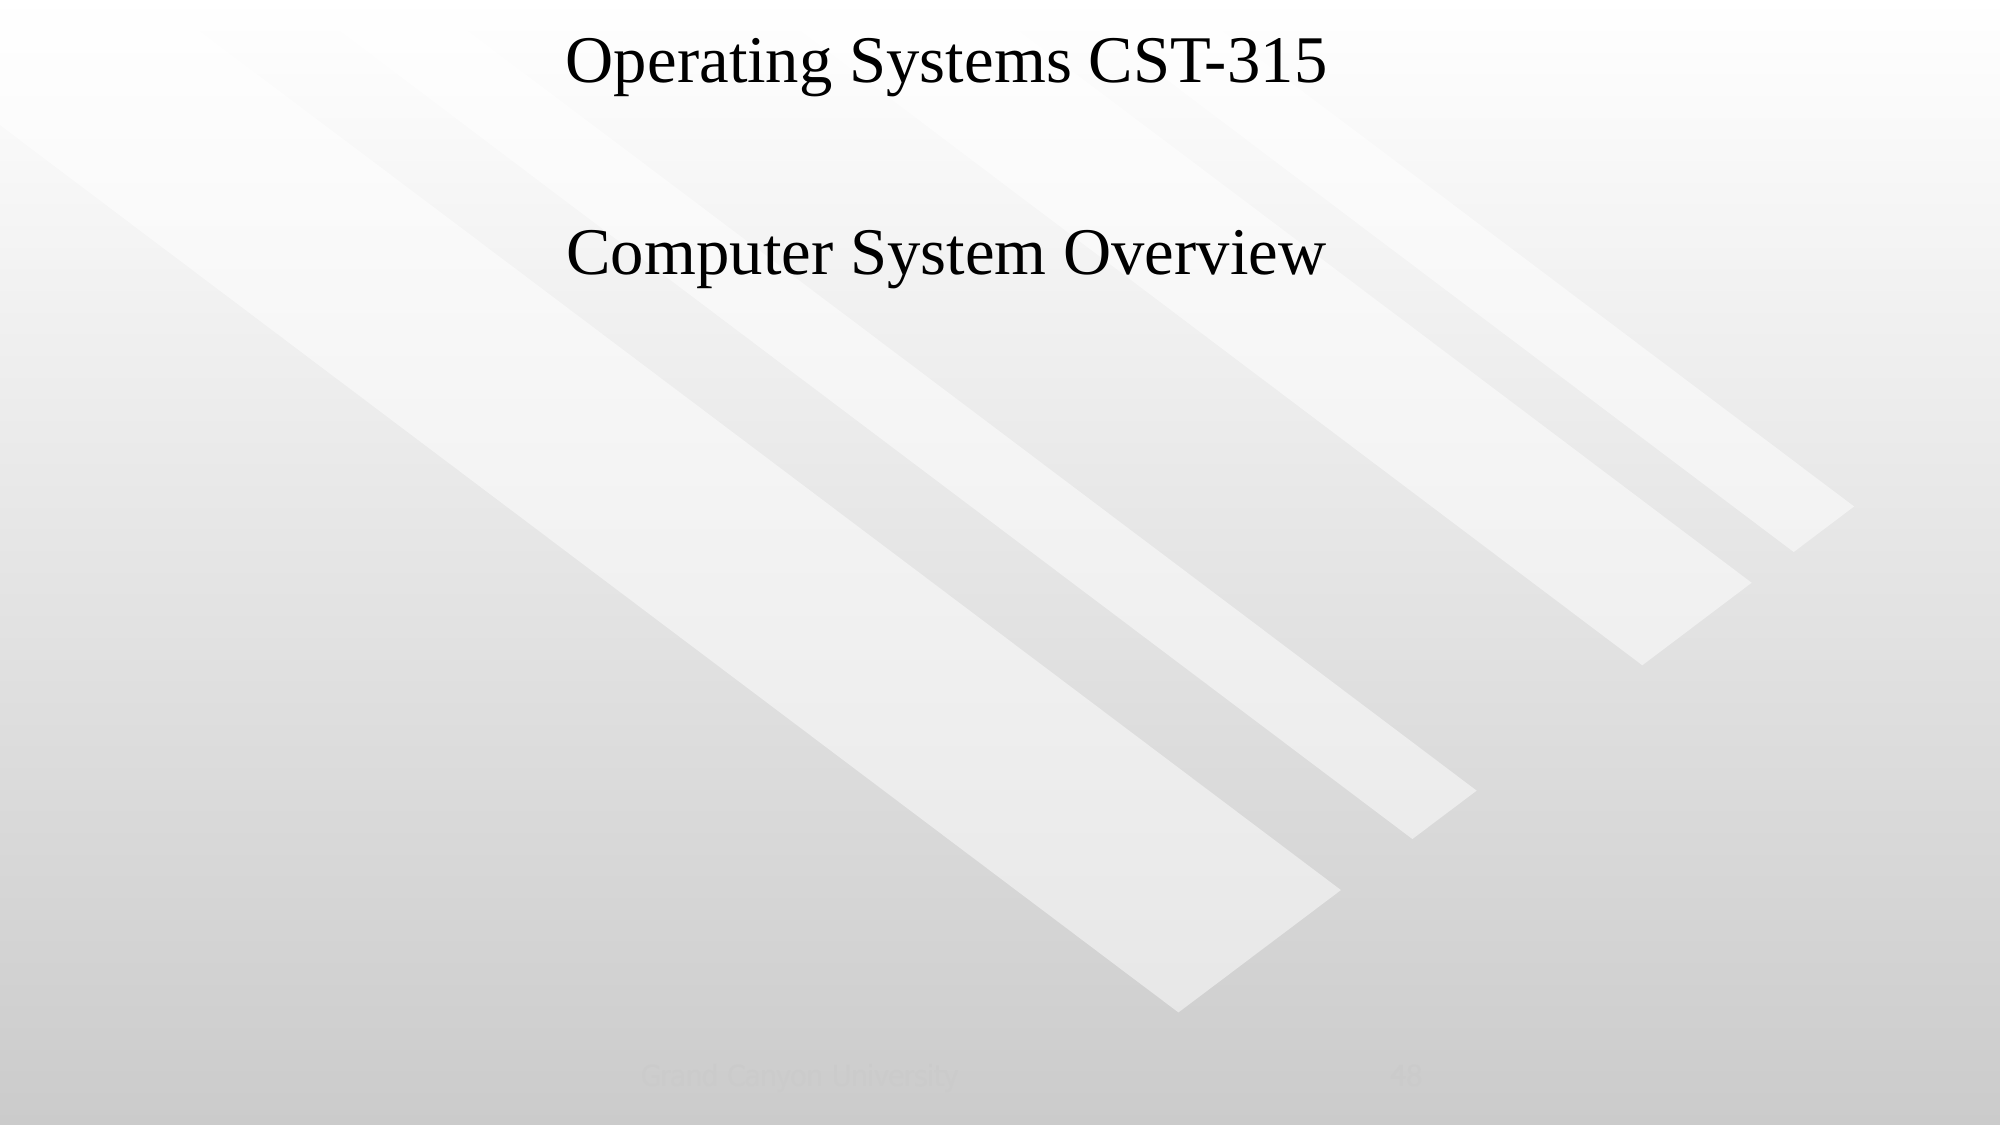

# Operating Systems CST-315
Computer System Overview
Grand Canyon University
48